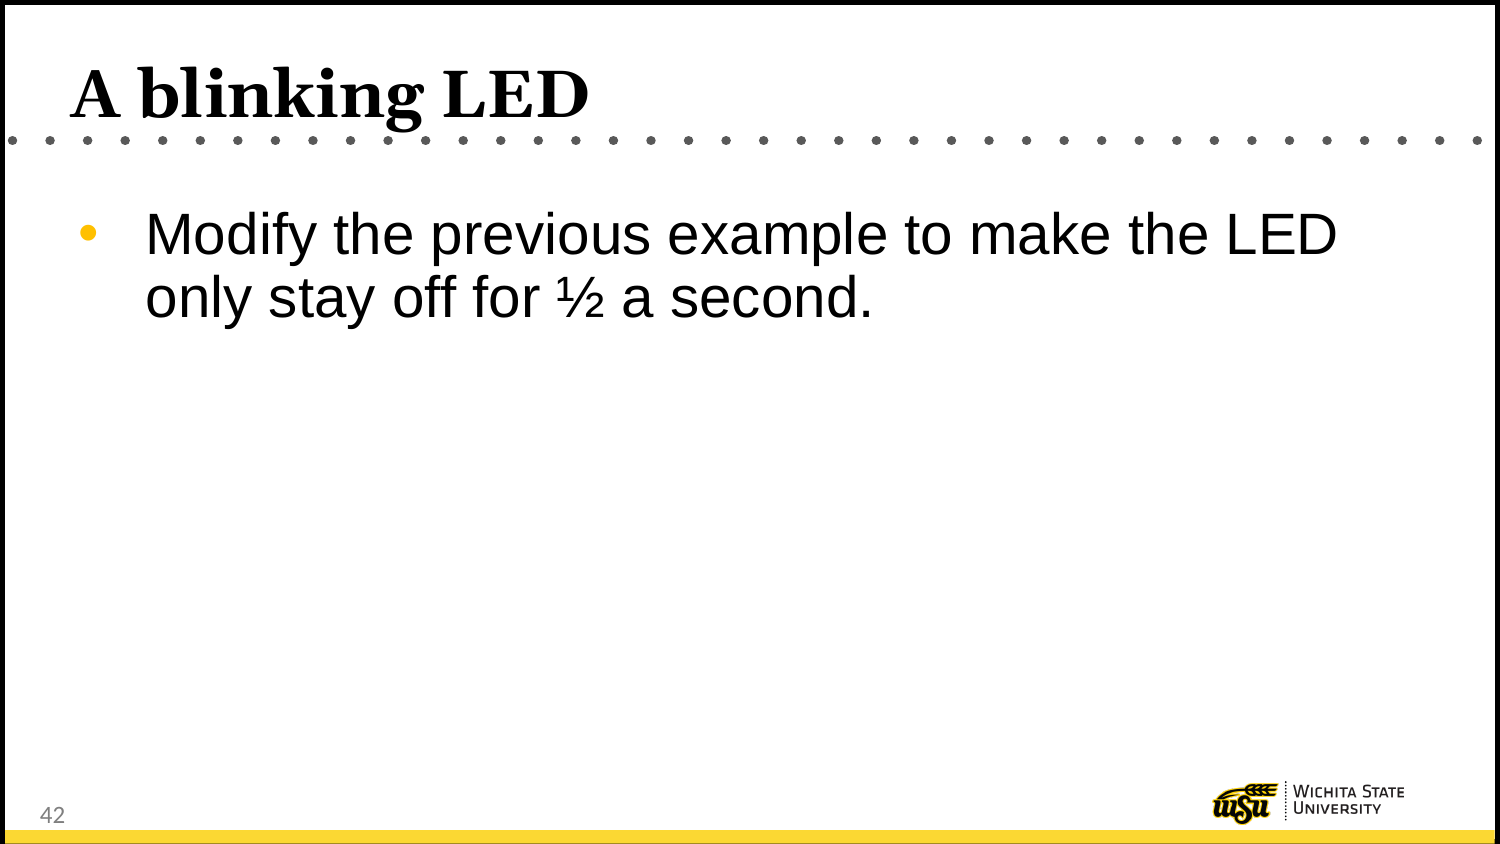

# A blinking LED
Modify the previous example to make the LED only stay off for ½ a second.